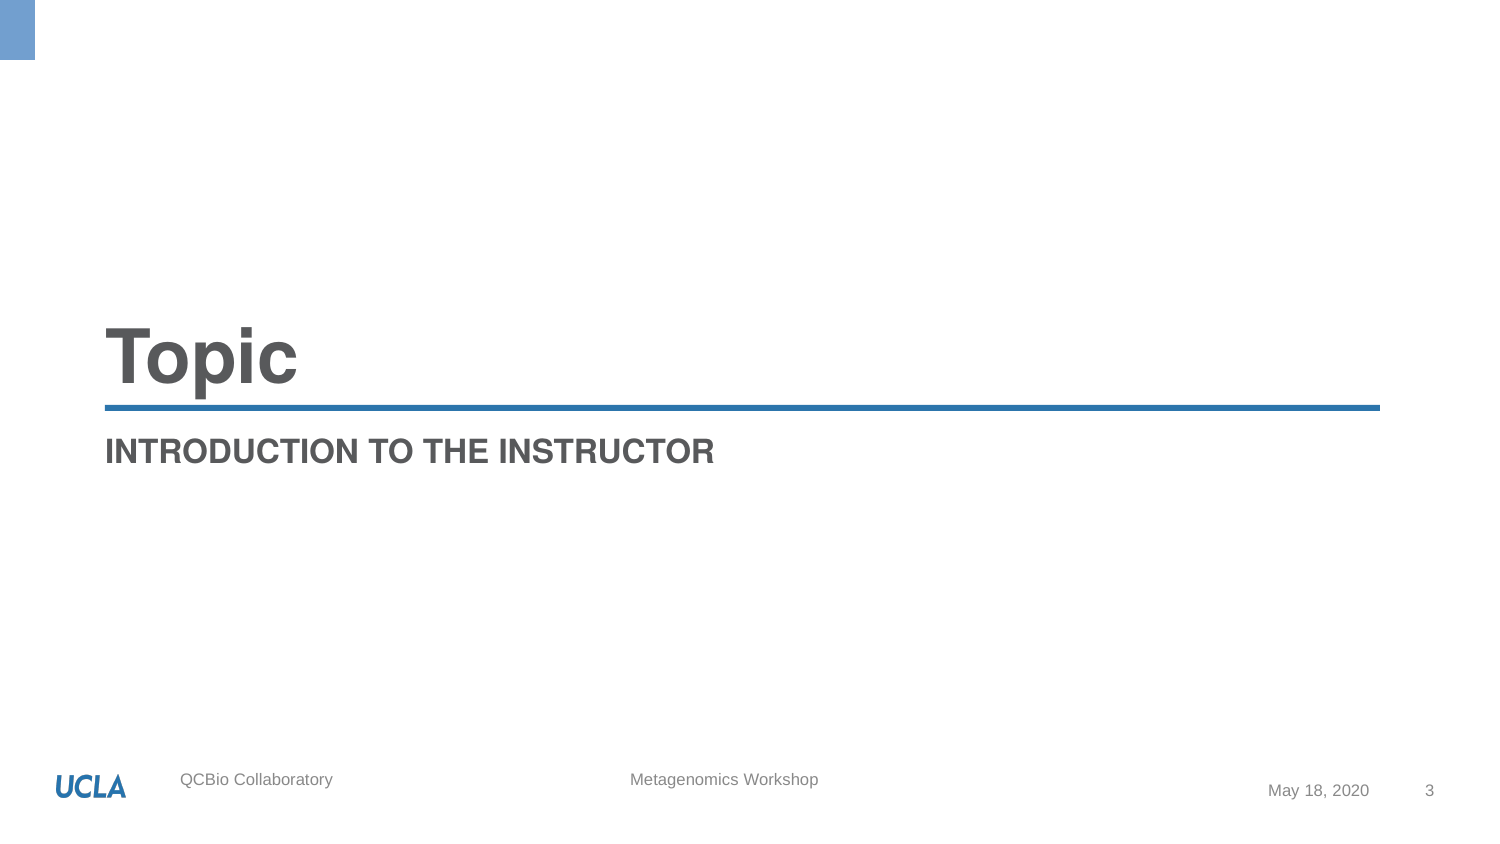

Introduction to the instructor
May 18, 2020
3